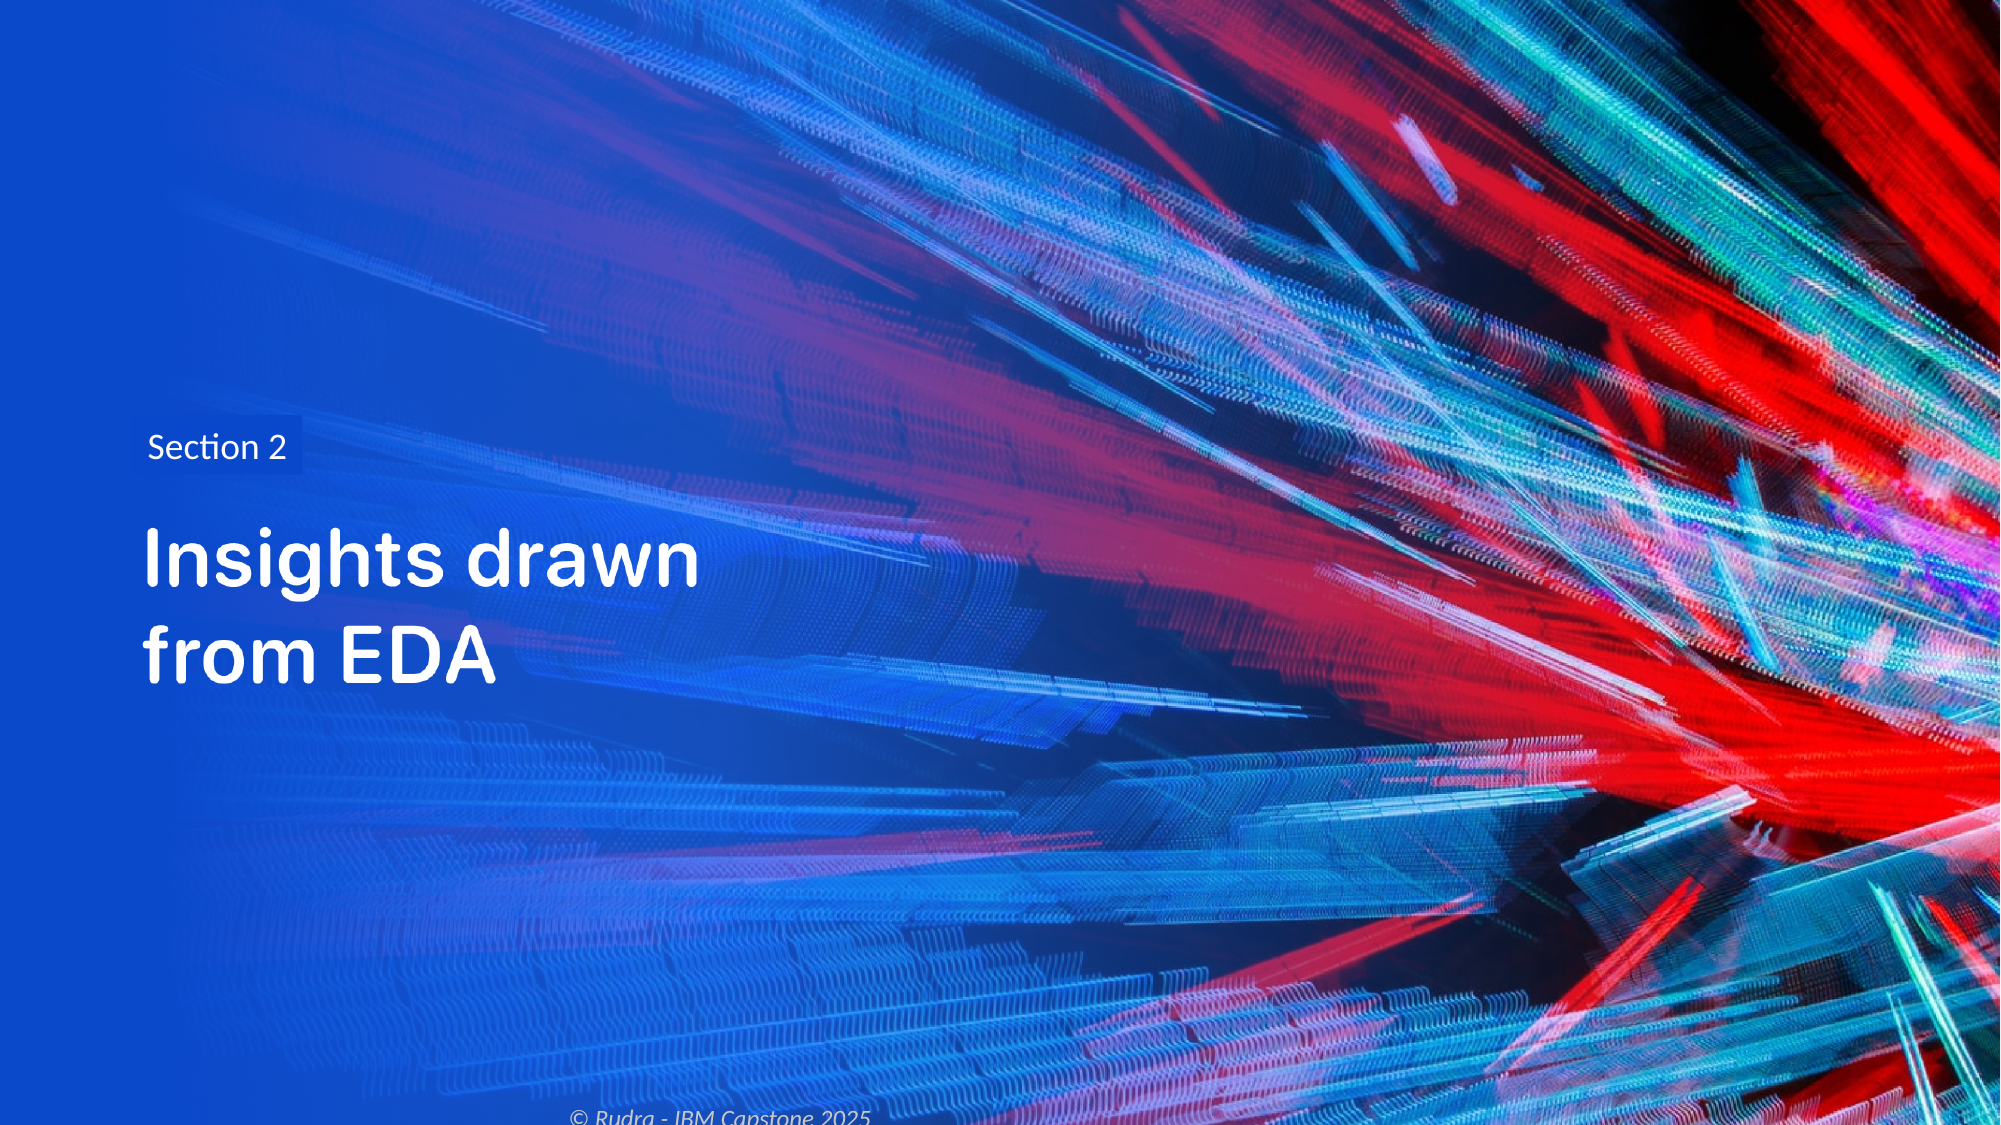

Section 2

© Rudra - IBM Capstone 2025